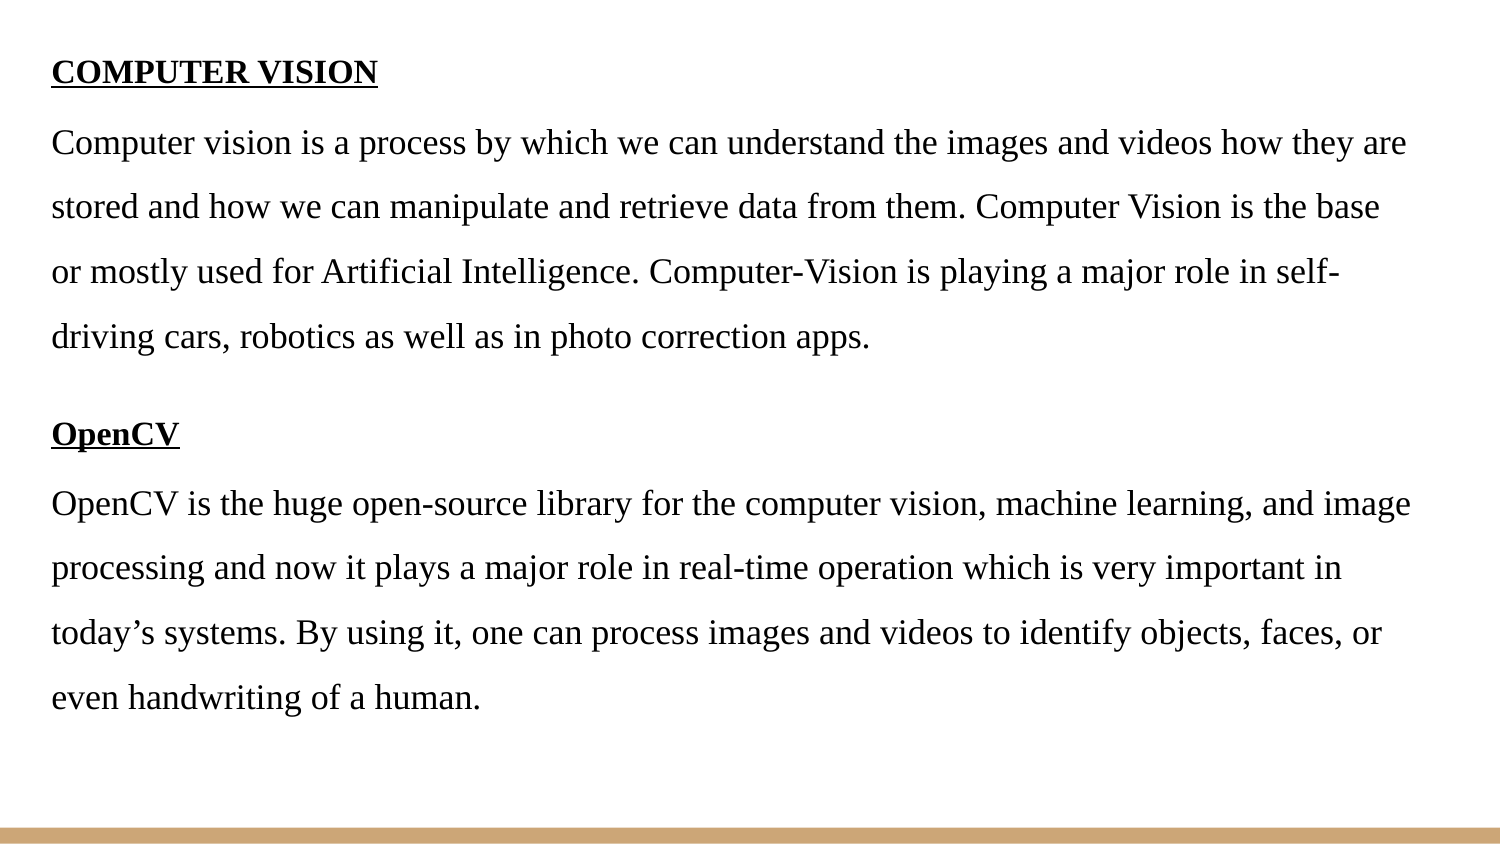

COMPUTER VISION
Computer vision is a process by which we can understand the images and videos how they are stored and how we can manipulate and retrieve data from them. Computer Vision is the base or mostly used for Artificial Intelligence. Computer-Vision is playing a major role in self-driving cars, robotics as well as in photo correction apps.

OpenCV
OpenCV is the huge open-source library for the computer vision, machine learning, and image processing and now it plays a major role in real-time operation which is very important in today’s systems. By using it, one can process images and videos to identify objects, faces, or even handwriting of a human.